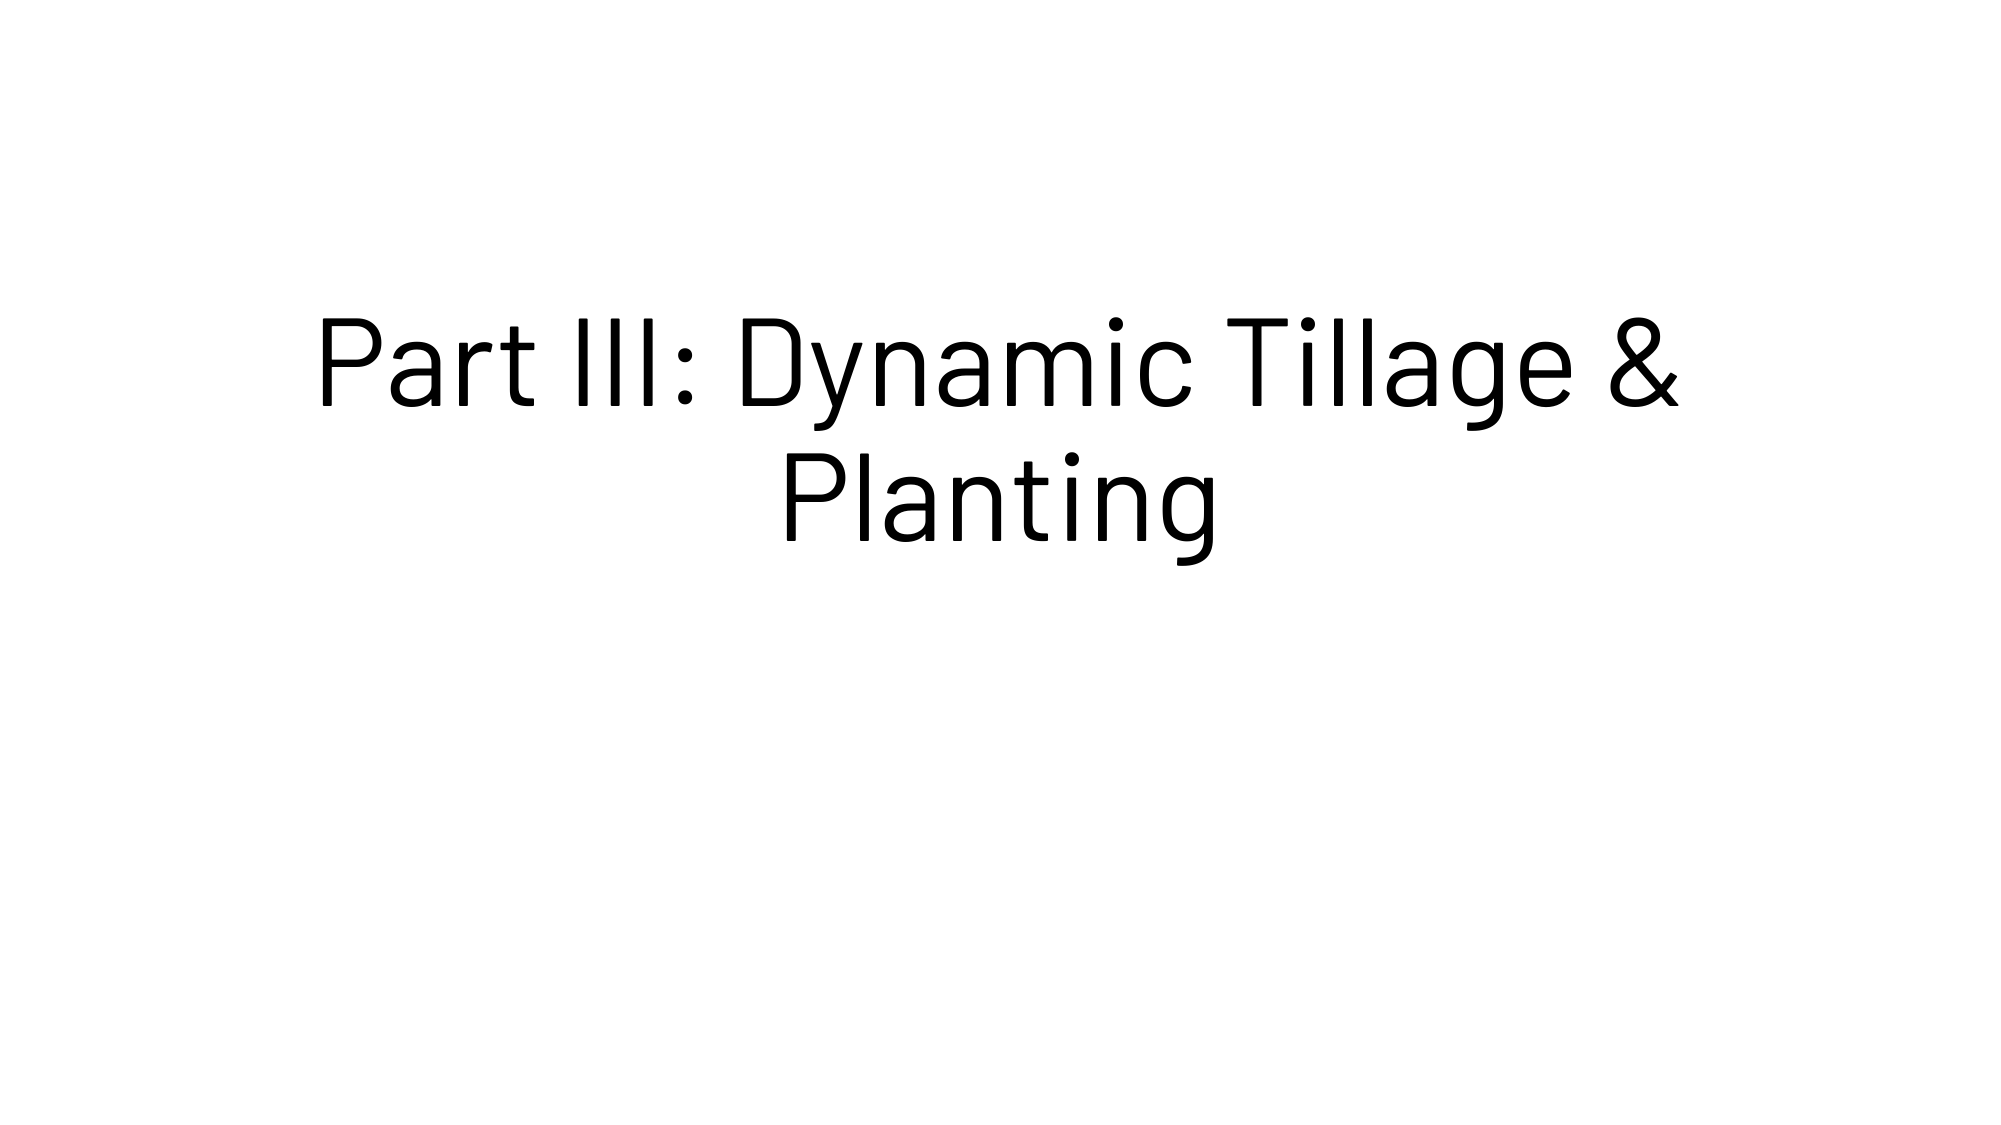

# Part III: Dynamic Tillage & Planting